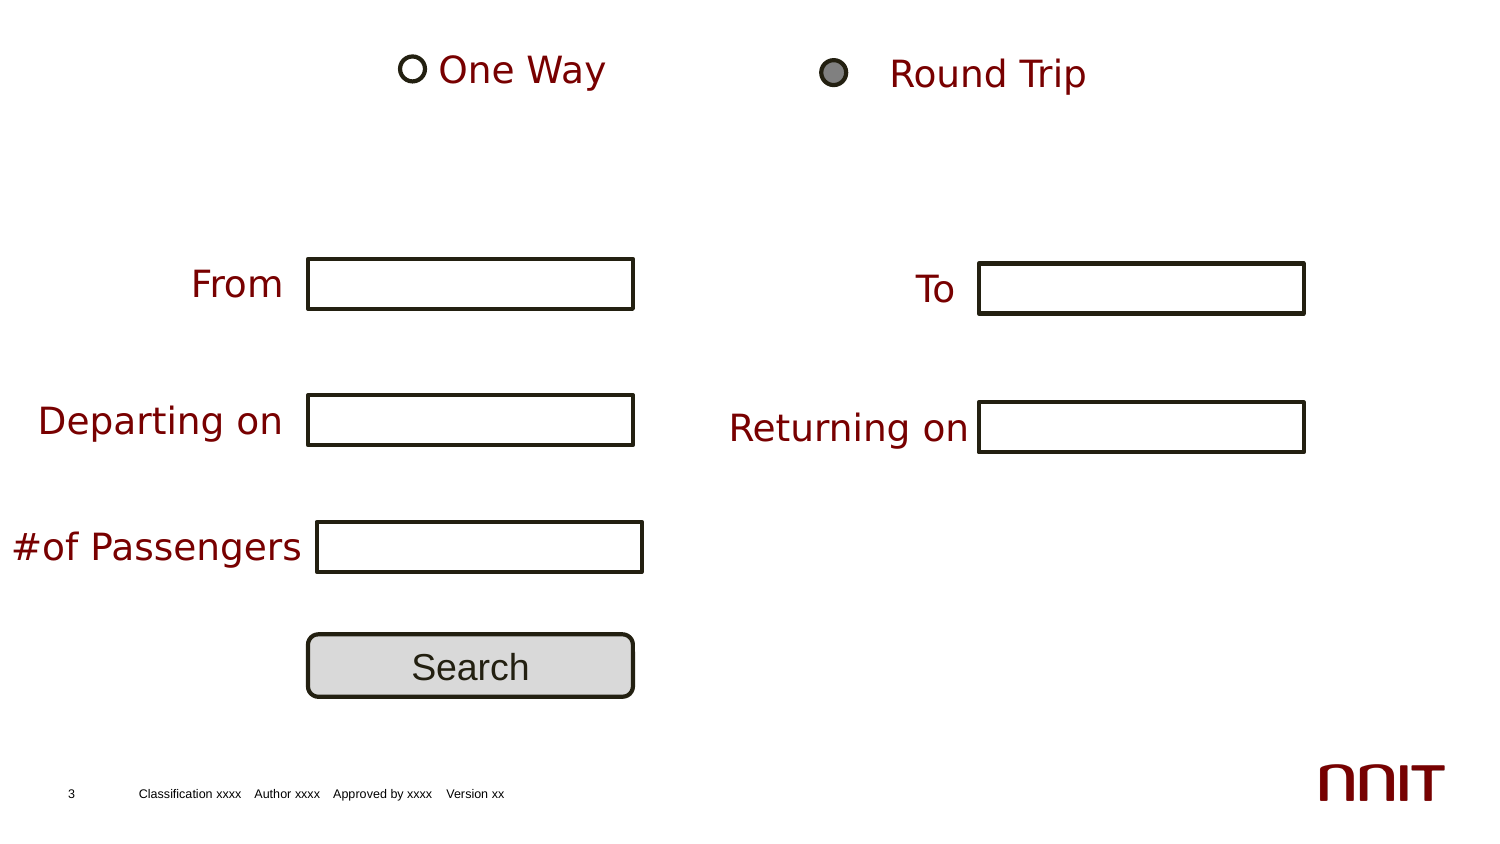

One Way
Round Trip

From
To

Departing on

Returning on

#of Passengers

Search
3
Classification xxxx    Author xxxx    Approved by xxxx    Version xx